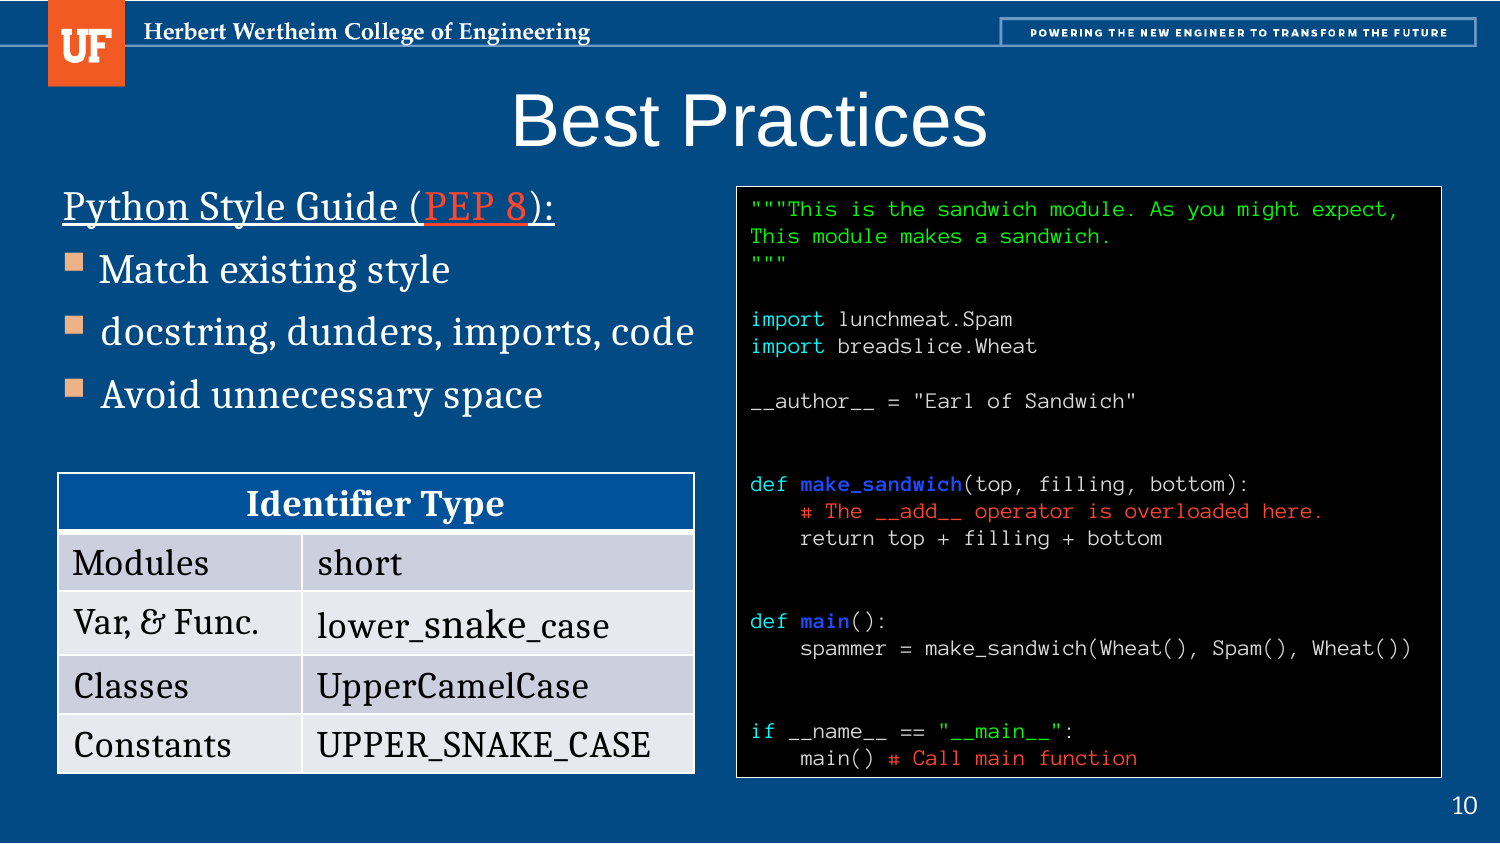

# Best Practices
Python Style Guide (PEP 8):
Match existing style
docstring, dunders, imports, code
Avoid unnecessary space
"""This is the sandwich module. As you might expect,
This module makes a sandwich.
"""

import lunchmeat.Spam
import breadslice.Wheat

__author__ = "Earl of Sandwich"

def make_sandwich(top, filling, bottom):
    # The __add__ operator is overloaded here.
    return top + filling + bottom

def main():
    spammer = make_sandwich(Wheat(), Spam(), Wheat())

if __name__ == "__main__":
    main() # Call main function
| Identifier Type |  |
| --- | --- |
| Modules | short |
| Var, & Func. | lower\_snake\_case |
| Classes | UpperCamelCase |
| Constants | UPPER\_SNAKE\_CASE |
10